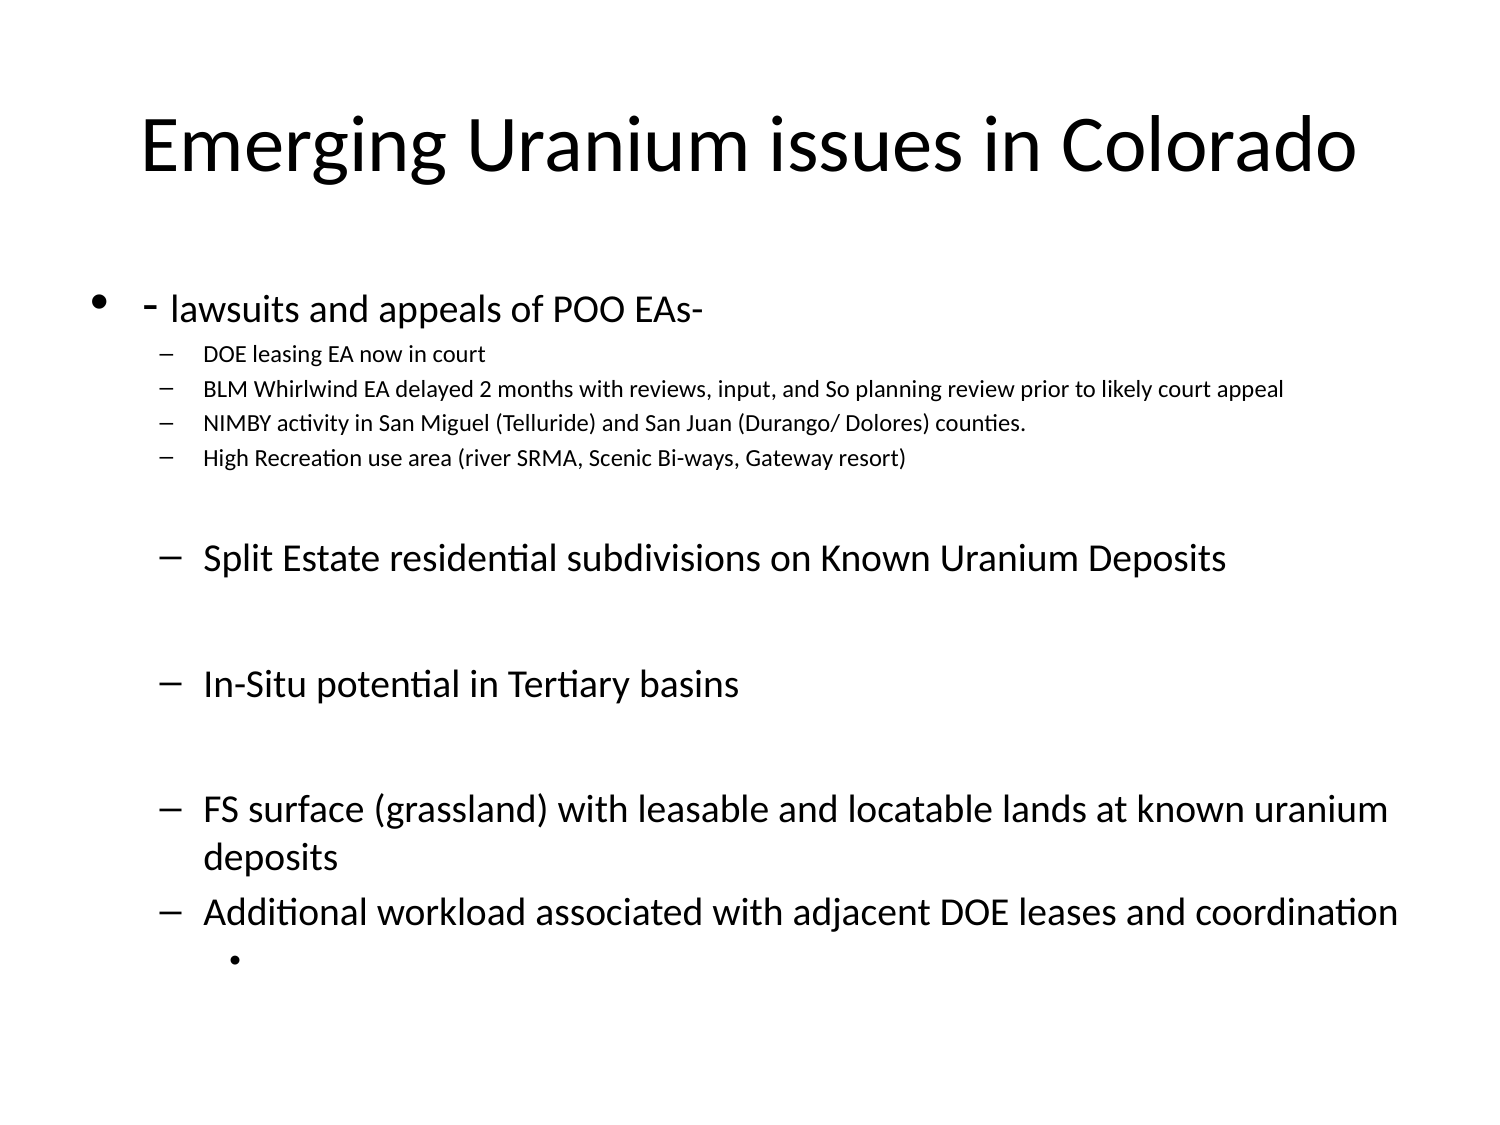

# Emerging Uranium issues in Colorado
- lawsuits and appeals of POO EAs-
DOE leasing EA now in court
BLM Whirlwind EA delayed 2 months with reviews, input, and So planning review prior to likely court appeal
NIMBY activity in San Miguel (Telluride) and San Juan (Durango/ Dolores) counties.
High Recreation use area (river SRMA, Scenic Bi-ways, Gateway resort)

Split Estate residential subdivisions on Known Uranium Deposits

In-Situ potential in Tertiary basins

FS surface (grassland) with leasable and locatable lands at known uranium deposits
Additional workload associated with adjacent DOE leases and coordination